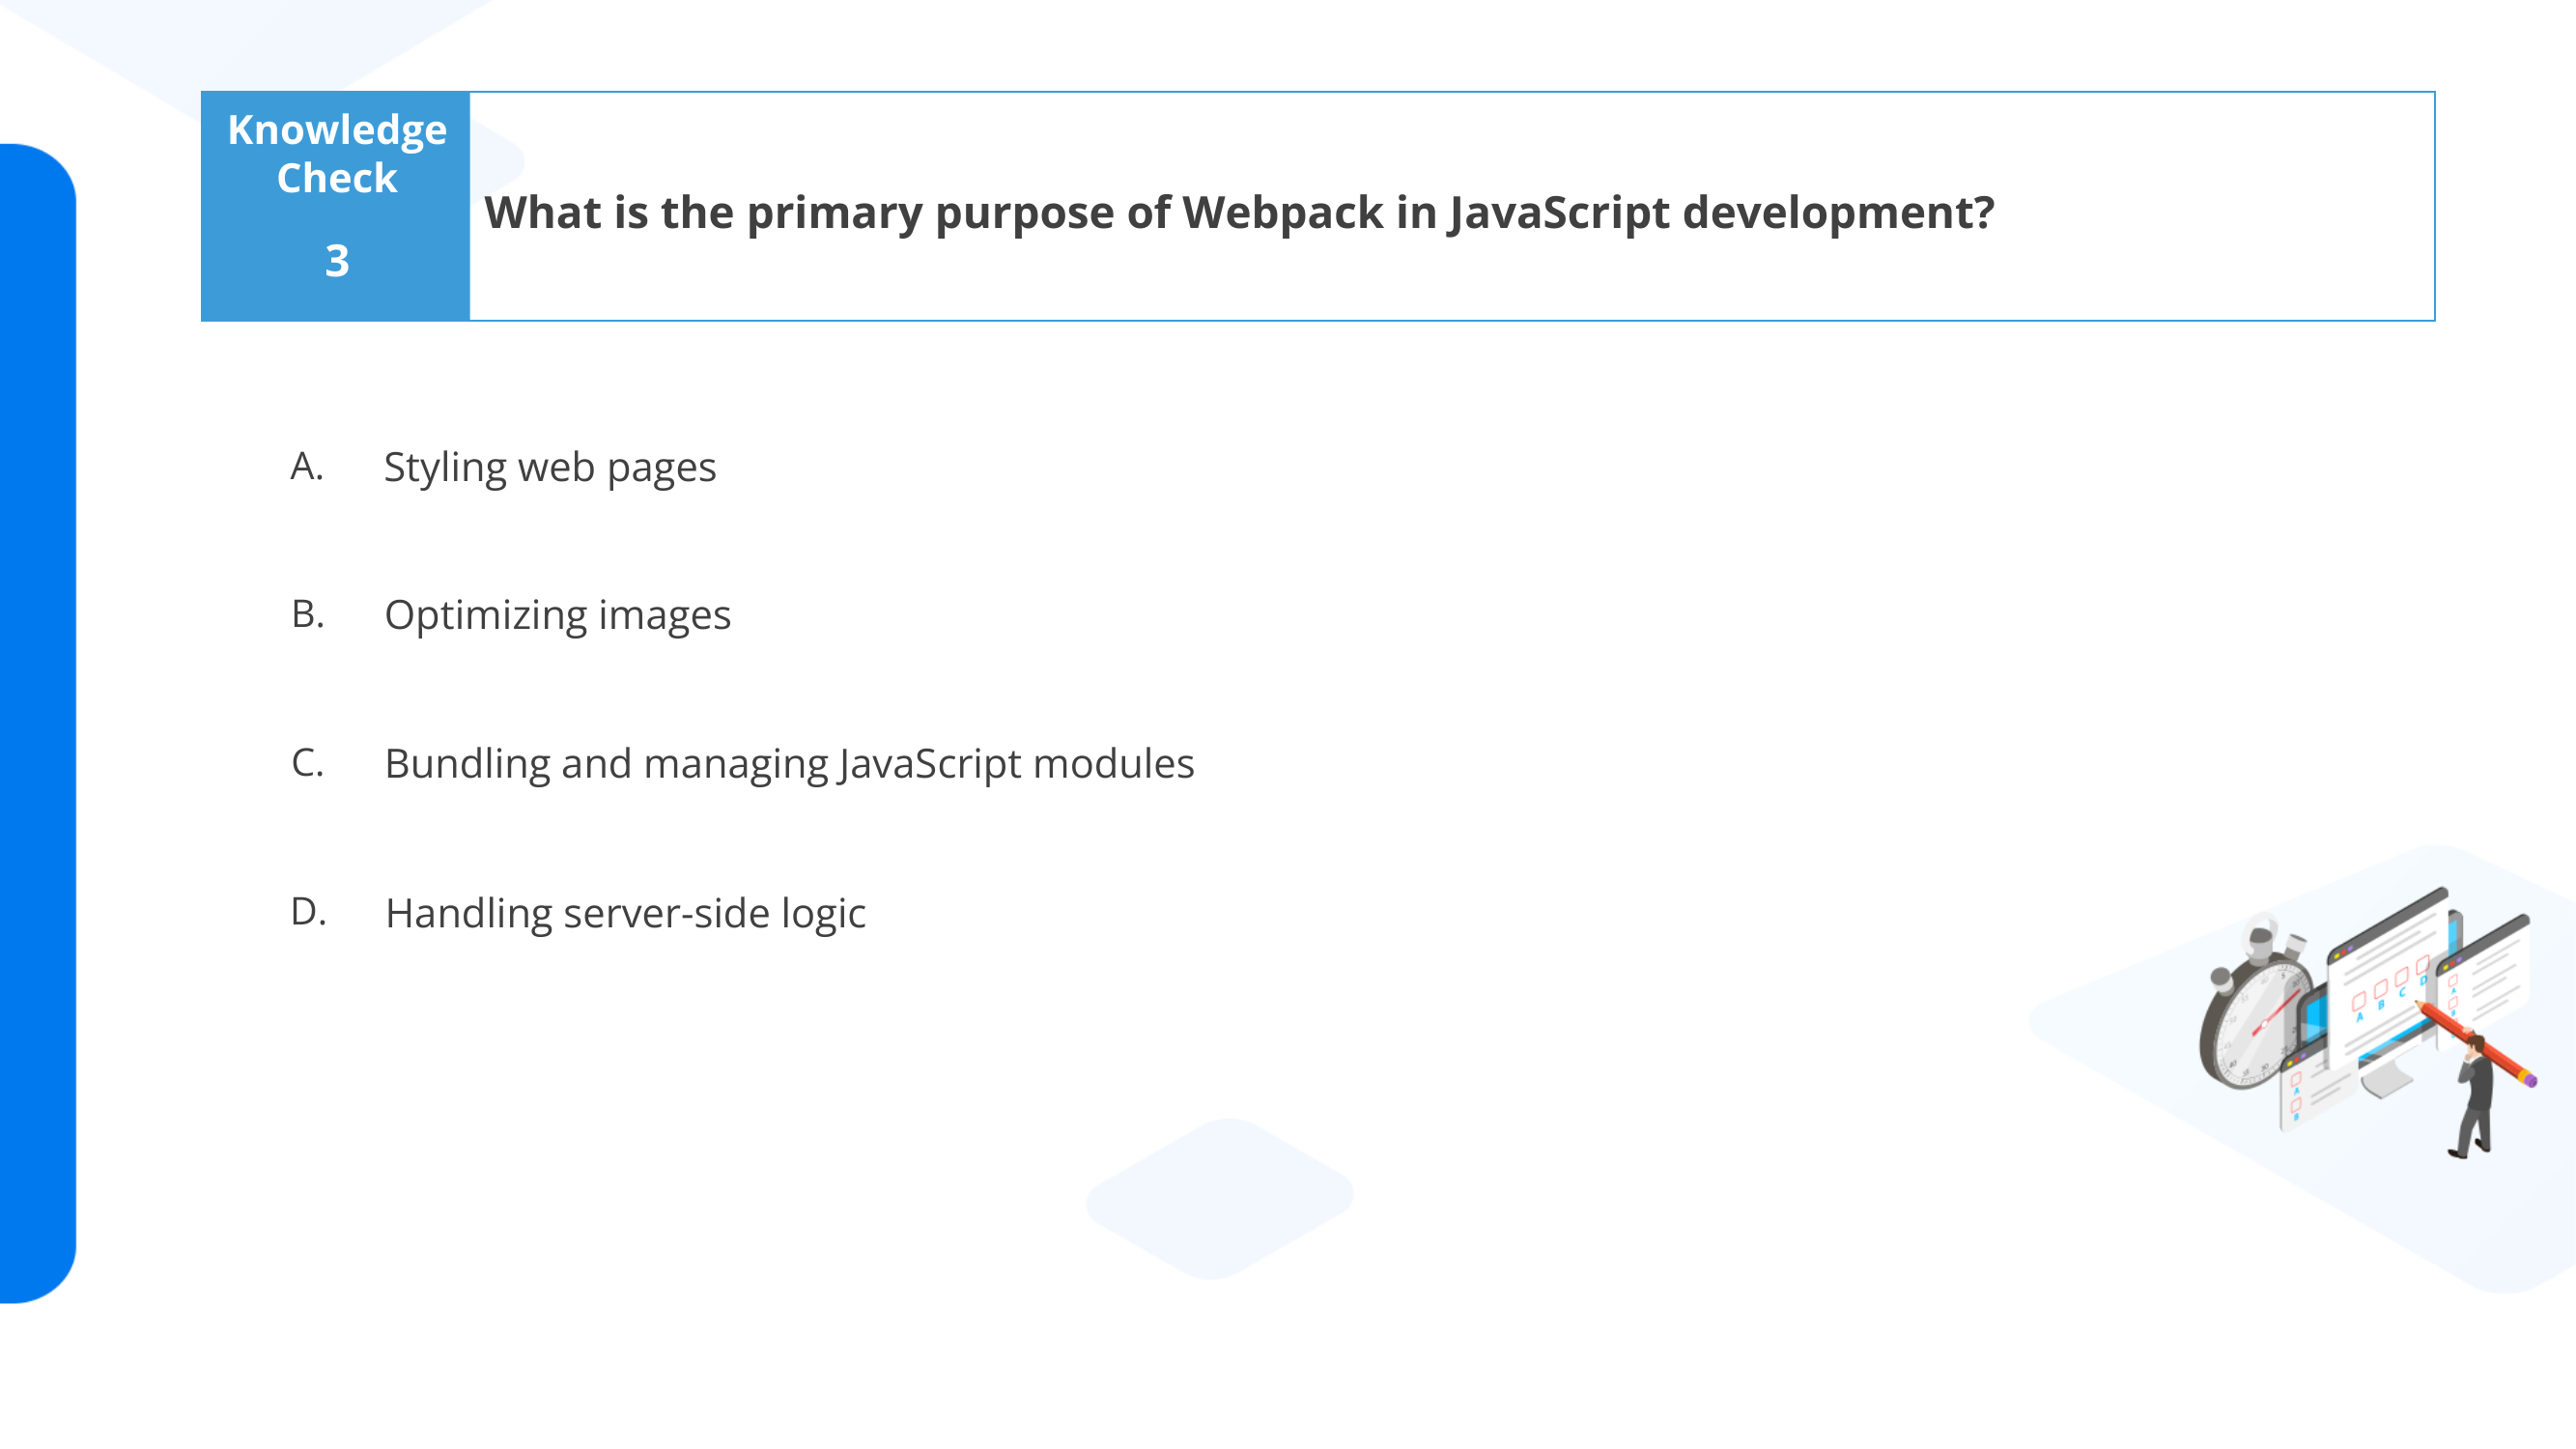

What is the primary purpose of Webpack in JavaScript development?
3
Styling web pages
Optimizing images
Bundling and managing JavaScript modules
Handling server-side logic